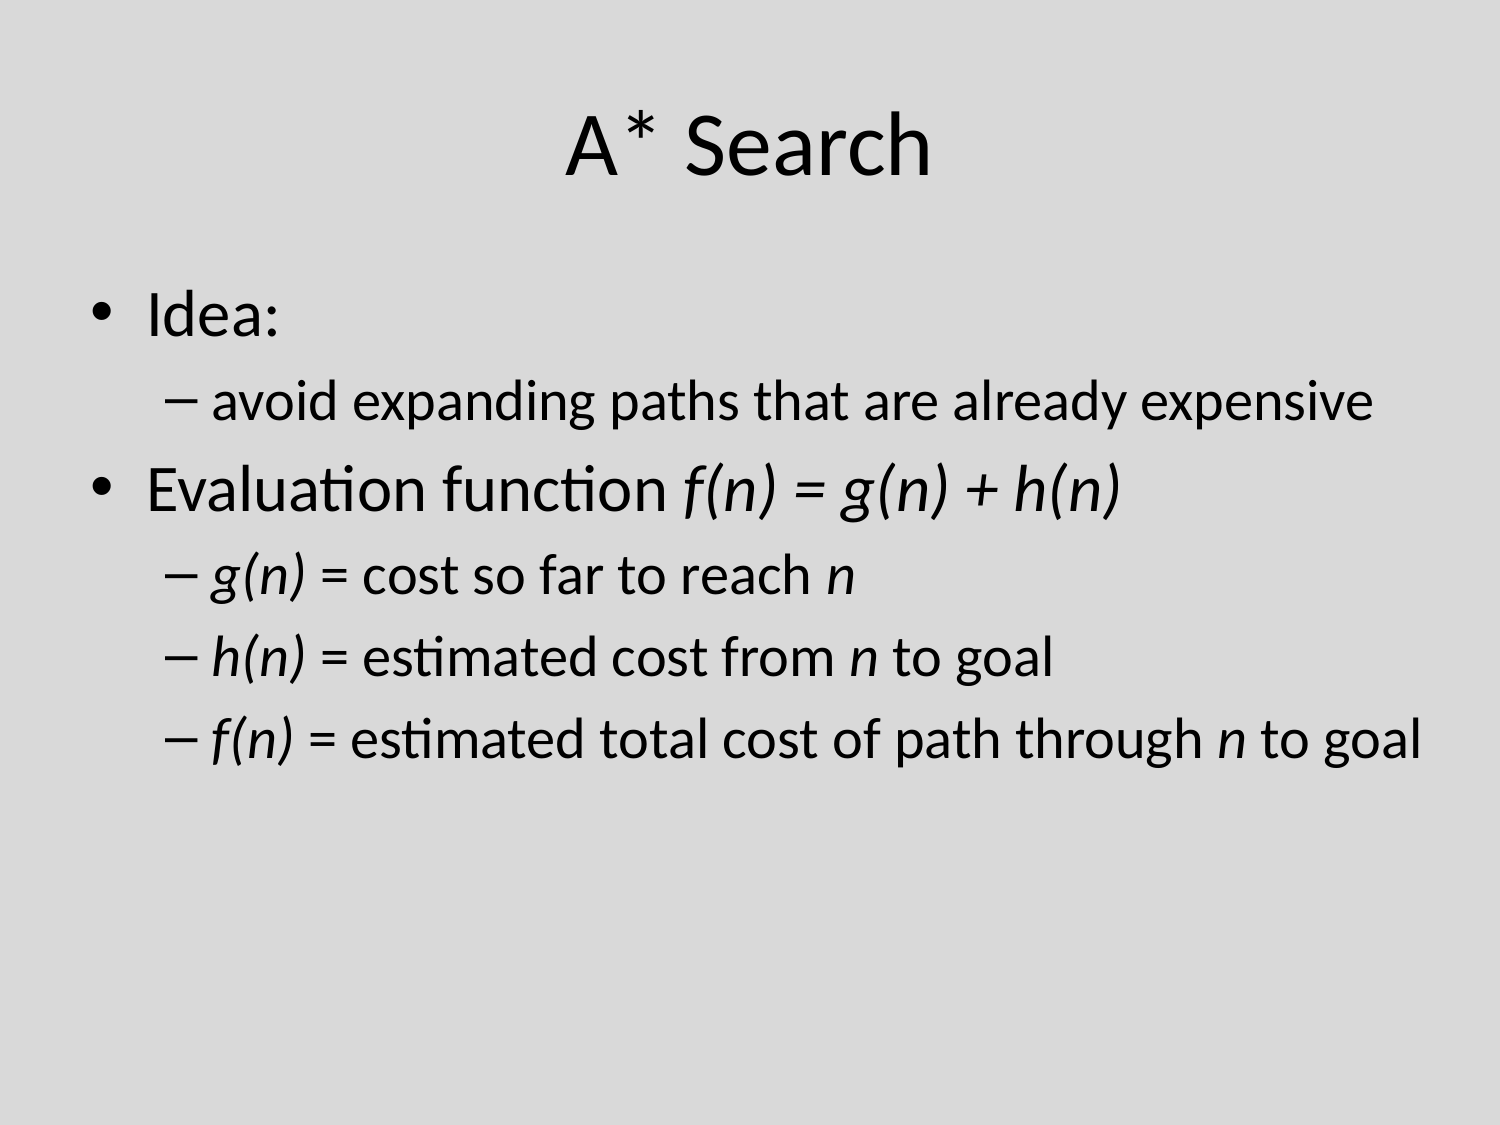

# A* Search
Idea:
avoid expanding paths that are already expensive
Evaluation function f(n) = g(n) + h(n)
g(n) = cost so far to reach n
h(n) = estimated cost from n to goal
f(n) = estimated total cost of path through n to goal